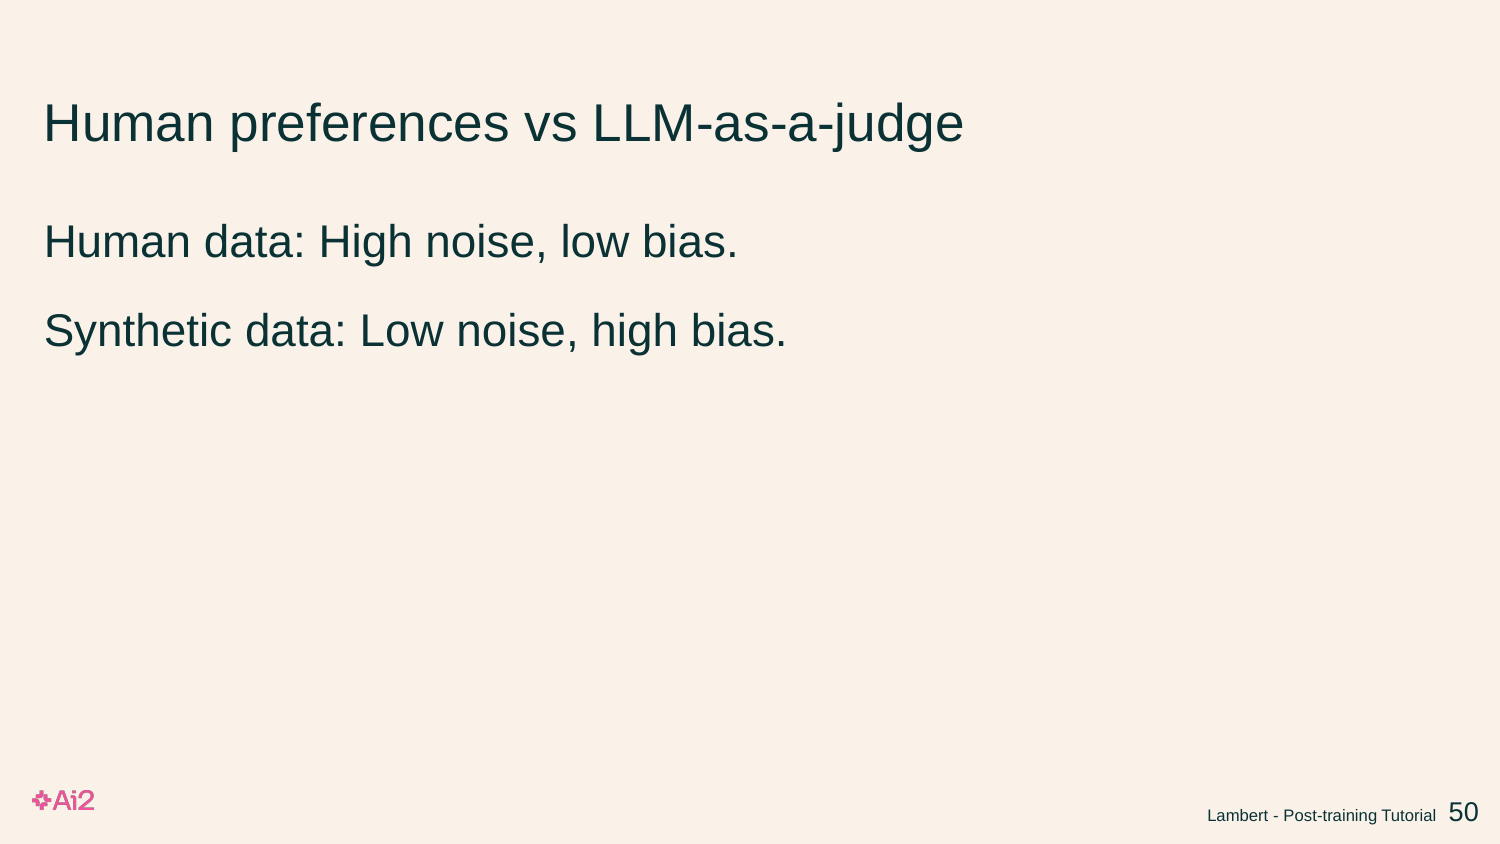

# Human preferences vs LLM-as-a-judge
Human data: High noise, low bias.
Synthetic data: Low noise, high bias.
Lambert - Post-training Tutorial   50